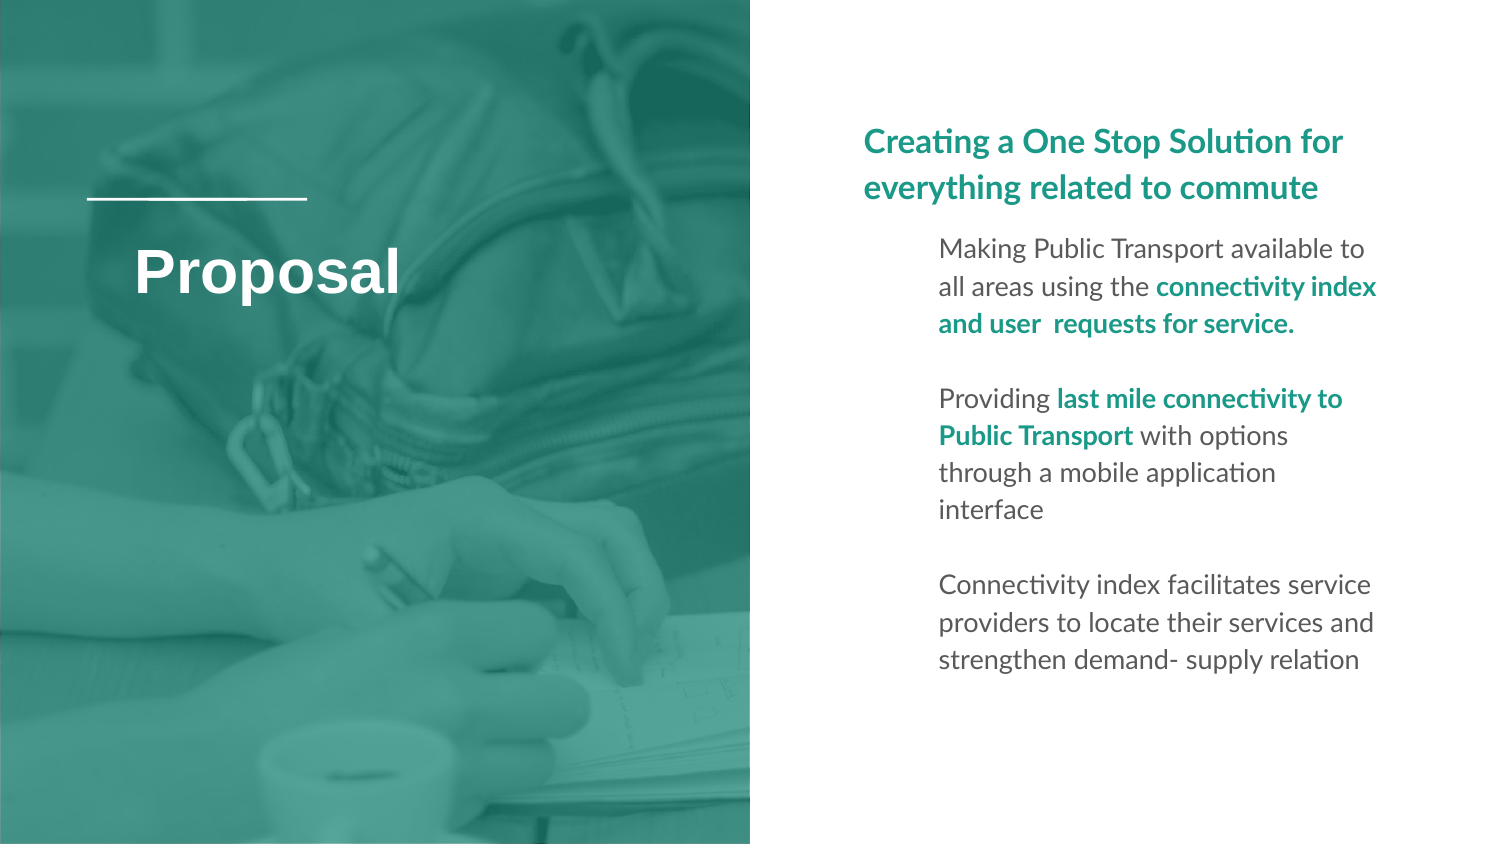

Creating a One Stop Solution for everything related to commute
Making Public Transport available to all areas using the connectivity index and user  requests for service.
Providing last mile connectivity to Public Transport with options  through a mobile application interface
Connectivity index facilitates service providers to locate their services and strengthen demand- supply relation

# Proposal